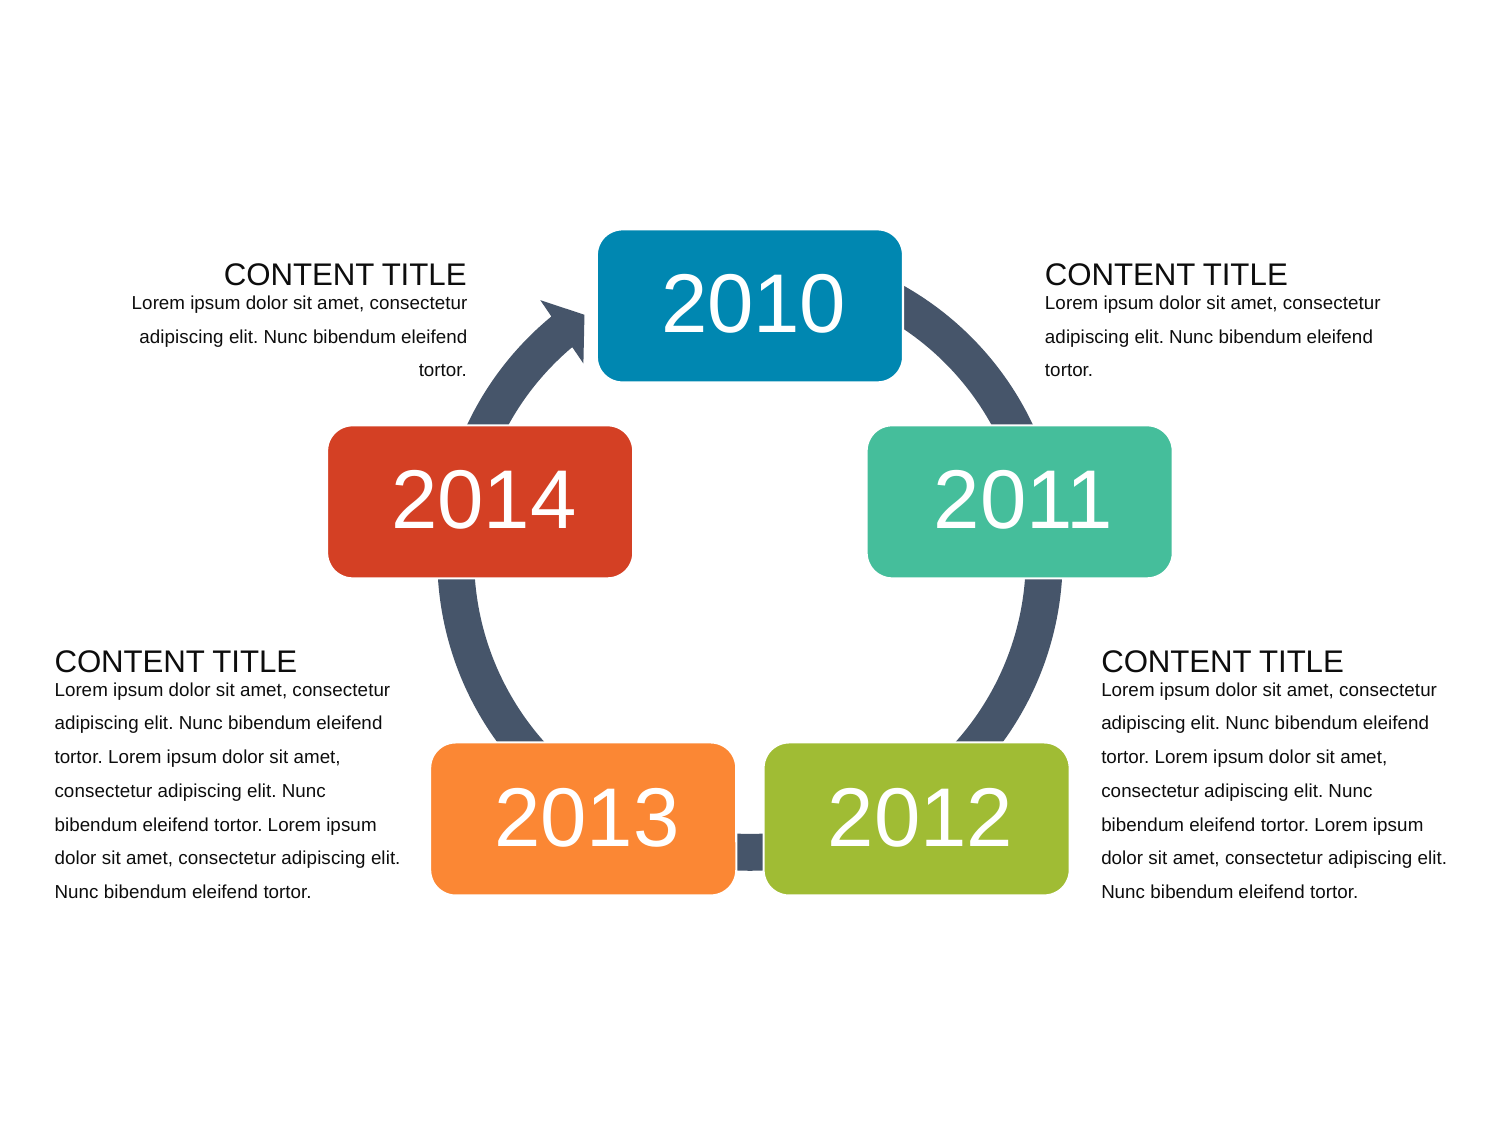

CONTENT TITLE
CONTENT TITLE
2010
2011
2012
2013
2014
Lorem ipsum dolor sit amet, consectetur adipiscing elit. Nunc bibendum eleifend tortor.
Lorem ipsum dolor sit amet, consectetur adipiscing elit. Nunc bibendum eleifend tortor.
CONTENT TITLE
CONTENT TITLE
Lorem ipsum dolor sit amet, consectetur adipiscing elit. Nunc bibendum eleifend tortor. Lorem ipsum dolor sit amet, consectetur adipiscing elit. Nunc bibendum eleifend tortor. Lorem ipsum dolor sit amet, consectetur adipiscing elit. Nunc bibendum eleifend tortor.
Lorem ipsum dolor sit amet, consectetur adipiscing elit. Nunc bibendum eleifend tortor. Lorem ipsum dolor sit amet, consectetur adipiscing elit. Nunc bibendum eleifend tortor. Lorem ipsum dolor sit amet, consectetur adipiscing elit. Nunc bibendum eleifend tortor.